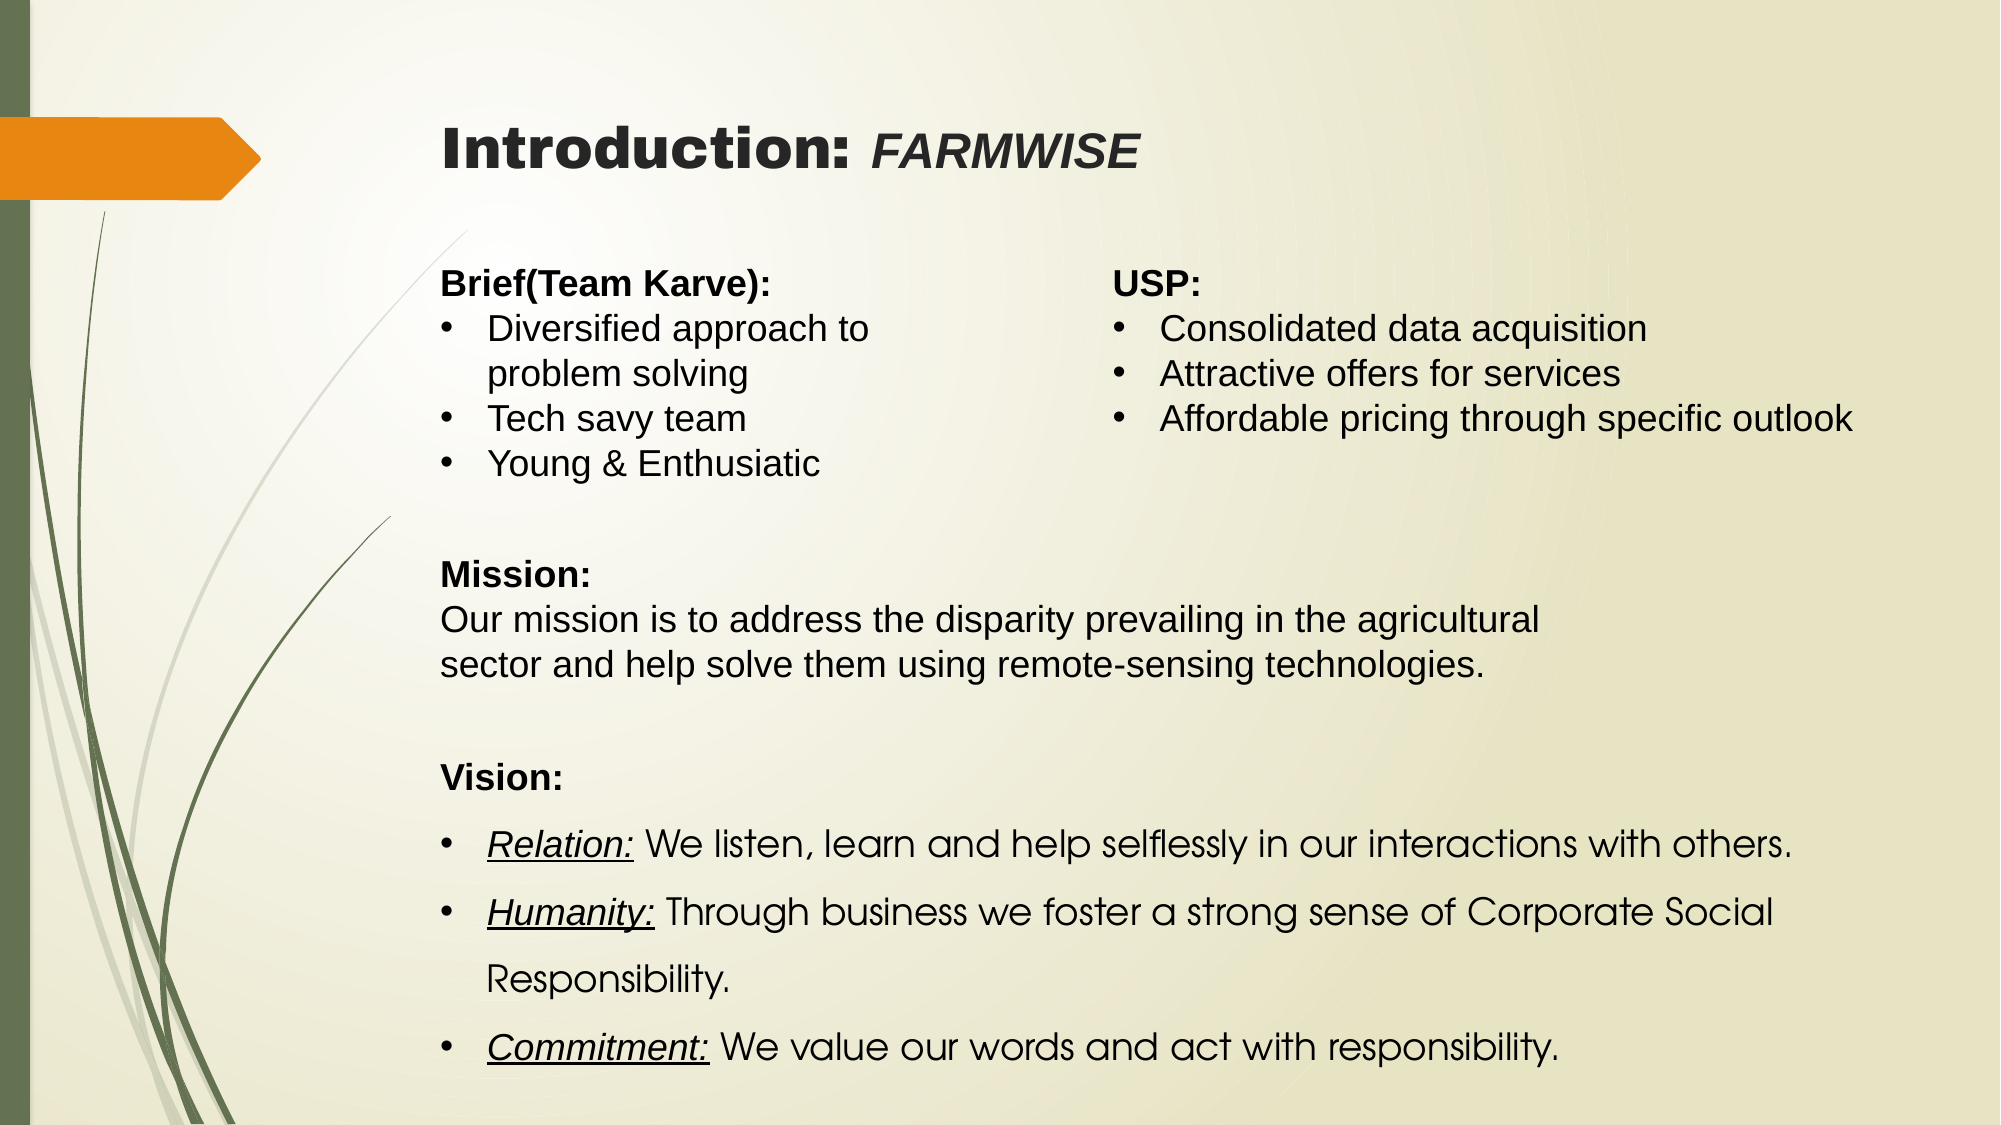

# Introduction: FARMWISE
Brief(Team Karve):
Diversified approach to problem solving
Tech savy team
Young & Enthusiatic

USP:
Consolidated data acquisition
Attractive offers for services
Affordable pricing through specific outlook

Mission:
Our mission is to address the disparity prevailing in the agricultural sector and help solve them using remote-sensing technologies.
Vision:
Relation: We listen, learn and help selflessly in our interactions with others.
Humanity: Through business we foster a strong sense of Corporate Social Responsibility.
Commitment: We value our words and act with responsibility.